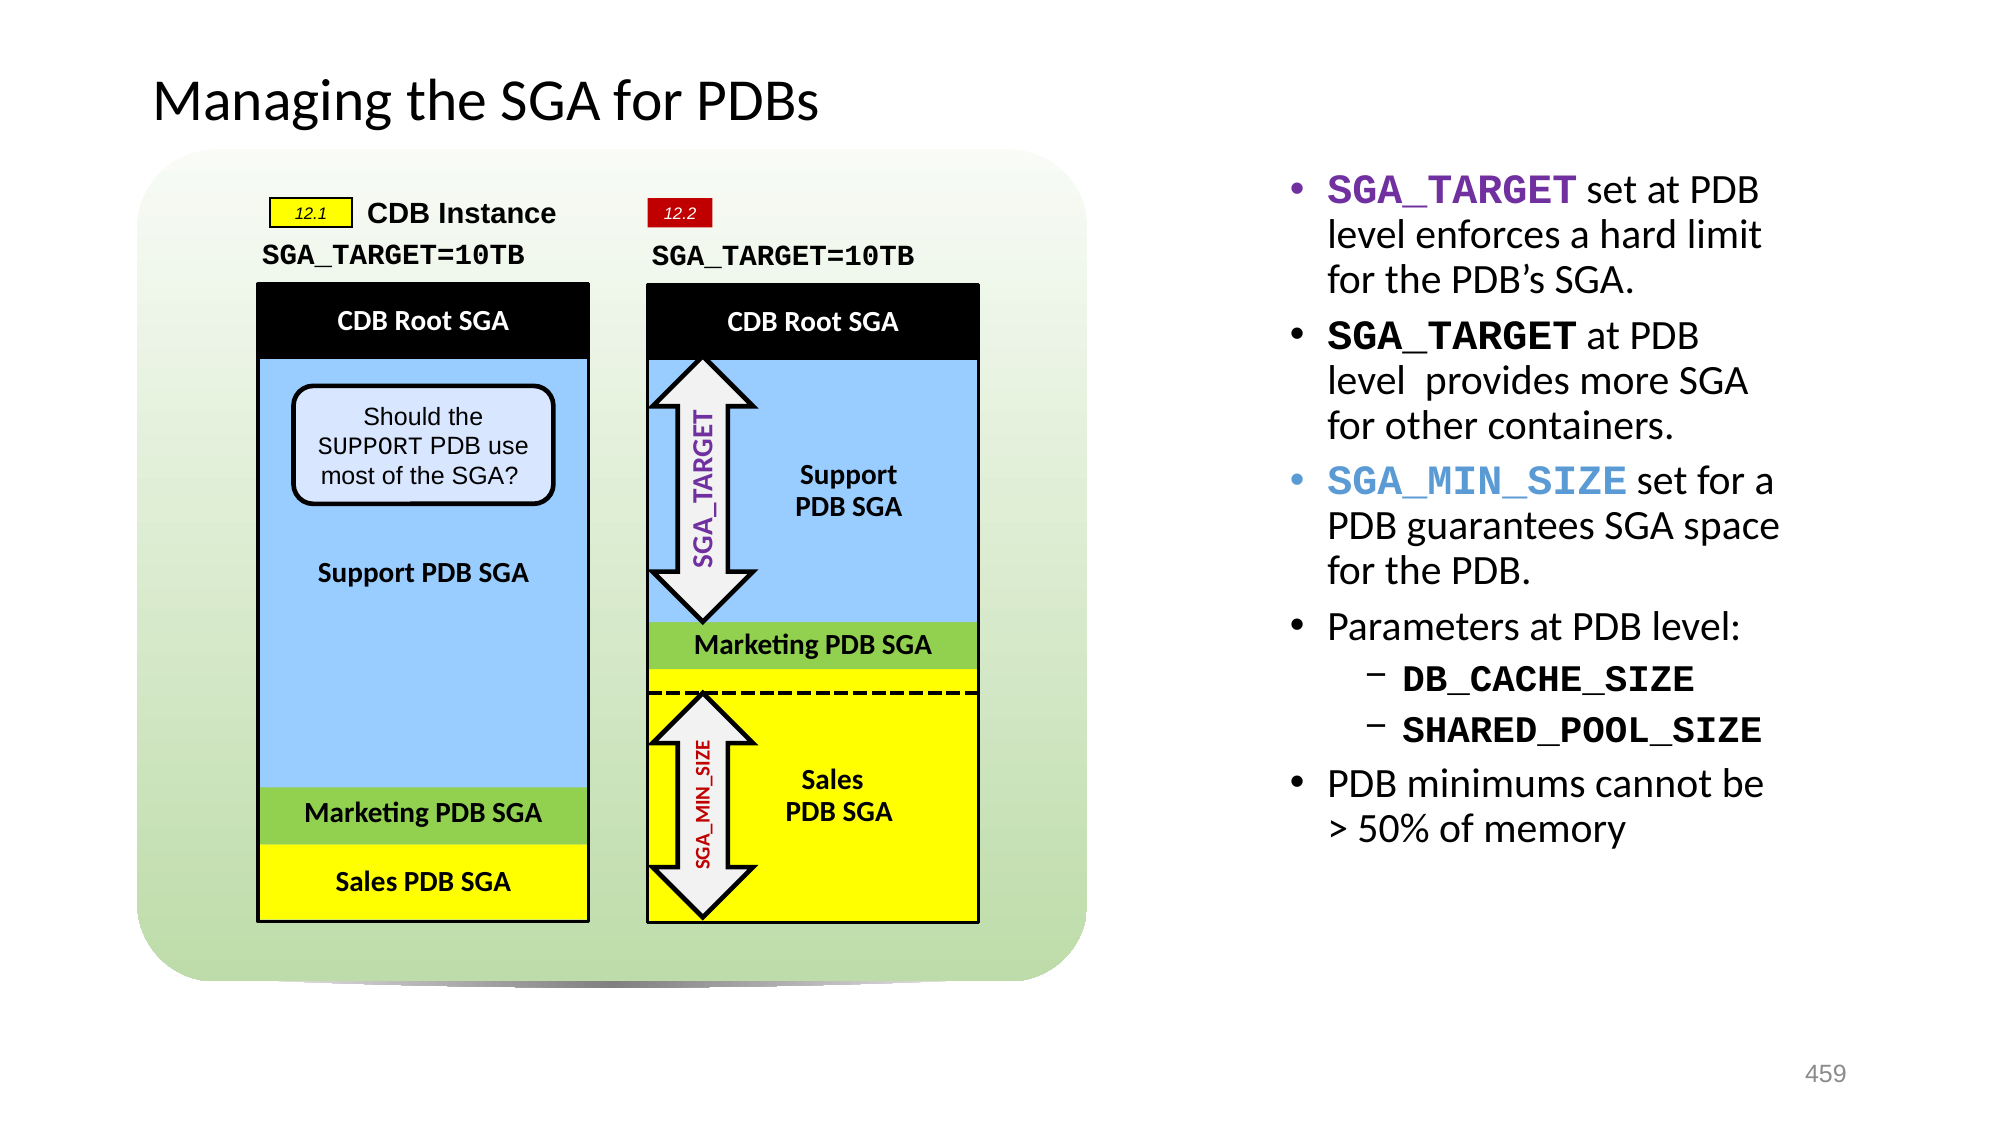

# Managing the SGA for PDBs

SGA_TARGET set at PDB level enforces a hard limit for the PDB’s SGA.
SGA_TARGET at PDB level  provides more SGA for other containers.
SGA_MIN_SIZE set for a PDB guarantees SGA space for the PDB.
Parameters at PDB level:
DB_CACHE_SIZE
SHARED_POOL_SIZE
PDB minimums cannot be > 50% of memory
CDB Instance
12.1
12.2
SGA_TARGET=10TB
SGA_TARGET=10TB
CDB Root SGA

CDB Root SGA

SGA_TARGET
Support PDB SGA
           Support
           PDB SGA
Should the SUPPORT PDB use most of the SGA?
Marketing PDB SGA
       Sales
        PDB SGA
SGA_MIN_SIZE
Marketing PDB SGA
Sales PDB SGA
459